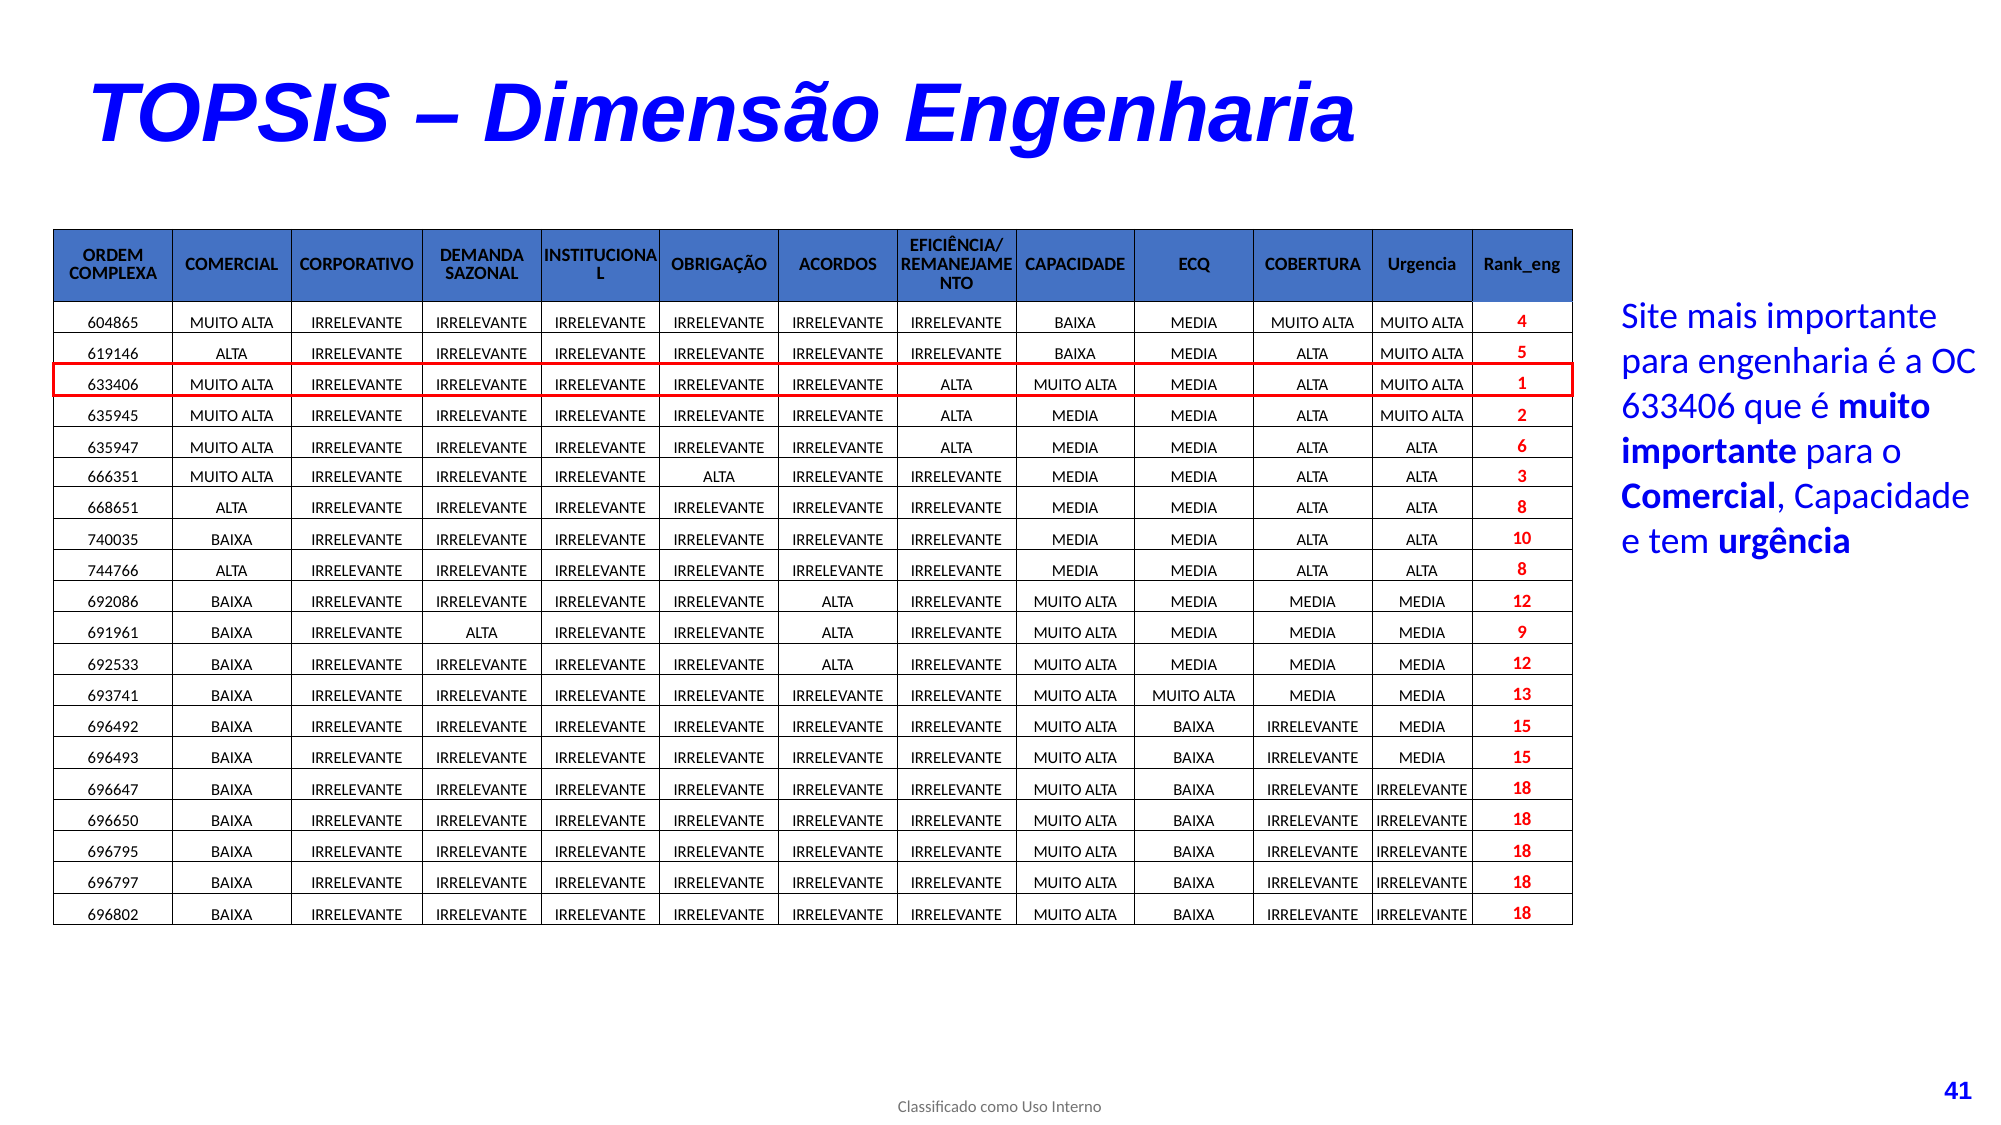

TOPSIS – Dimensão Engenharia

| ORDEM COMPLEXA | COMERCIAL | CORPORATIVO | DEMANDA SAZONAL | INSTITUCIONAL | OBRIGAÇÃO | ACORDOS | EFICIÊNCIA/REMANEJAMENTO | CAPACIDADE | ECQ | COBERTURA | Urgencia | Rank\_eng |
| --- | --- | --- | --- | --- | --- | --- | --- | --- | --- | --- | --- | --- |
| 604865 | MUITO ALTA | IRRELEVANTE | IRRELEVANTE | IRRELEVANTE | IRRELEVANTE | IRRELEVANTE | IRRELEVANTE | BAIXA | MEDIA | MUITO ALTA | MUITO ALTA | 4 |
| 619146 | ALTA | IRRELEVANTE | IRRELEVANTE | IRRELEVANTE | IRRELEVANTE | IRRELEVANTE | IRRELEVANTE | BAIXA | MEDIA | ALTA | MUITO ALTA | 5 |
| 633406 | MUITO ALTA | IRRELEVANTE | IRRELEVANTE | IRRELEVANTE | IRRELEVANTE | IRRELEVANTE | ALTA | MUITO ALTA | MEDIA | ALTA | MUITO ALTA | 1 |
| 635945 | MUITO ALTA | IRRELEVANTE | IRRELEVANTE | IRRELEVANTE | IRRELEVANTE | IRRELEVANTE | ALTA | MEDIA | MEDIA | ALTA | MUITO ALTA | 2 |
| 635947 | MUITO ALTA | IRRELEVANTE | IRRELEVANTE | IRRELEVANTE | IRRELEVANTE | IRRELEVANTE | ALTA | MEDIA | MEDIA | ALTA | ALTA | 6 |
| 666351 | MUITO ALTA | IRRELEVANTE | IRRELEVANTE | IRRELEVANTE | ALTA | IRRELEVANTE | IRRELEVANTE | MEDIA | MEDIA | ALTA | ALTA | 3 |
| 668651 | ALTA | IRRELEVANTE | IRRELEVANTE | IRRELEVANTE | IRRELEVANTE | IRRELEVANTE | IRRELEVANTE | MEDIA | MEDIA | ALTA | ALTA | 8 |
| 740035 | BAIXA | IRRELEVANTE | IRRELEVANTE | IRRELEVANTE | IRRELEVANTE | IRRELEVANTE | IRRELEVANTE | MEDIA | MEDIA | ALTA | ALTA | 10 |
| 744766 | ALTA | IRRELEVANTE | IRRELEVANTE | IRRELEVANTE | IRRELEVANTE | IRRELEVANTE | IRRELEVANTE | MEDIA | MEDIA | ALTA | ALTA | 8 |
| 692086 | BAIXA | IRRELEVANTE | IRRELEVANTE | IRRELEVANTE | IRRELEVANTE | ALTA | IRRELEVANTE | MUITO ALTA | MEDIA | MEDIA | MEDIA | 12 |
| 691961 | BAIXA | IRRELEVANTE | ALTA | IRRELEVANTE | IRRELEVANTE | ALTA | IRRELEVANTE | MUITO ALTA | MEDIA | MEDIA | MEDIA | 9 |
| 692533 | BAIXA | IRRELEVANTE | IRRELEVANTE | IRRELEVANTE | IRRELEVANTE | ALTA | IRRELEVANTE | MUITO ALTA | MEDIA | MEDIA | MEDIA | 12 |
| 693741 | BAIXA | IRRELEVANTE | IRRELEVANTE | IRRELEVANTE | IRRELEVANTE | IRRELEVANTE | IRRELEVANTE | MUITO ALTA | MUITO ALTA | MEDIA | MEDIA | 13 |
| 696492 | BAIXA | IRRELEVANTE | IRRELEVANTE | IRRELEVANTE | IRRELEVANTE | IRRELEVANTE | IRRELEVANTE | MUITO ALTA | BAIXA | IRRELEVANTE | MEDIA | 15 |
| 696493 | BAIXA | IRRELEVANTE | IRRELEVANTE | IRRELEVANTE | IRRELEVANTE | IRRELEVANTE | IRRELEVANTE | MUITO ALTA | BAIXA | IRRELEVANTE | MEDIA | 15 |
| 696647 | BAIXA | IRRELEVANTE | IRRELEVANTE | IRRELEVANTE | IRRELEVANTE | IRRELEVANTE | IRRELEVANTE | MUITO ALTA | BAIXA | IRRELEVANTE | IRRELEVANTE | 18 |
| 696650 | BAIXA | IRRELEVANTE | IRRELEVANTE | IRRELEVANTE | IRRELEVANTE | IRRELEVANTE | IRRELEVANTE | MUITO ALTA | BAIXA | IRRELEVANTE | IRRELEVANTE | 18 |
| 696795 | BAIXA | IRRELEVANTE | IRRELEVANTE | IRRELEVANTE | IRRELEVANTE | IRRELEVANTE | IRRELEVANTE | MUITO ALTA | BAIXA | IRRELEVANTE | IRRELEVANTE | 18 |
| 696797 | BAIXA | IRRELEVANTE | IRRELEVANTE | IRRELEVANTE | IRRELEVANTE | IRRELEVANTE | IRRELEVANTE | MUITO ALTA | BAIXA | IRRELEVANTE | IRRELEVANTE | 18 |
| 696802 | BAIXA | IRRELEVANTE | IRRELEVANTE | IRRELEVANTE | IRRELEVANTE | IRRELEVANTE | IRRELEVANTE | MUITO ALTA | BAIXA | IRRELEVANTE | IRRELEVANTE | 18 |
Site mais importante para engenharia é a OC 633406 que é muito importante para o Comercial, Capacidade e tem urgência

41